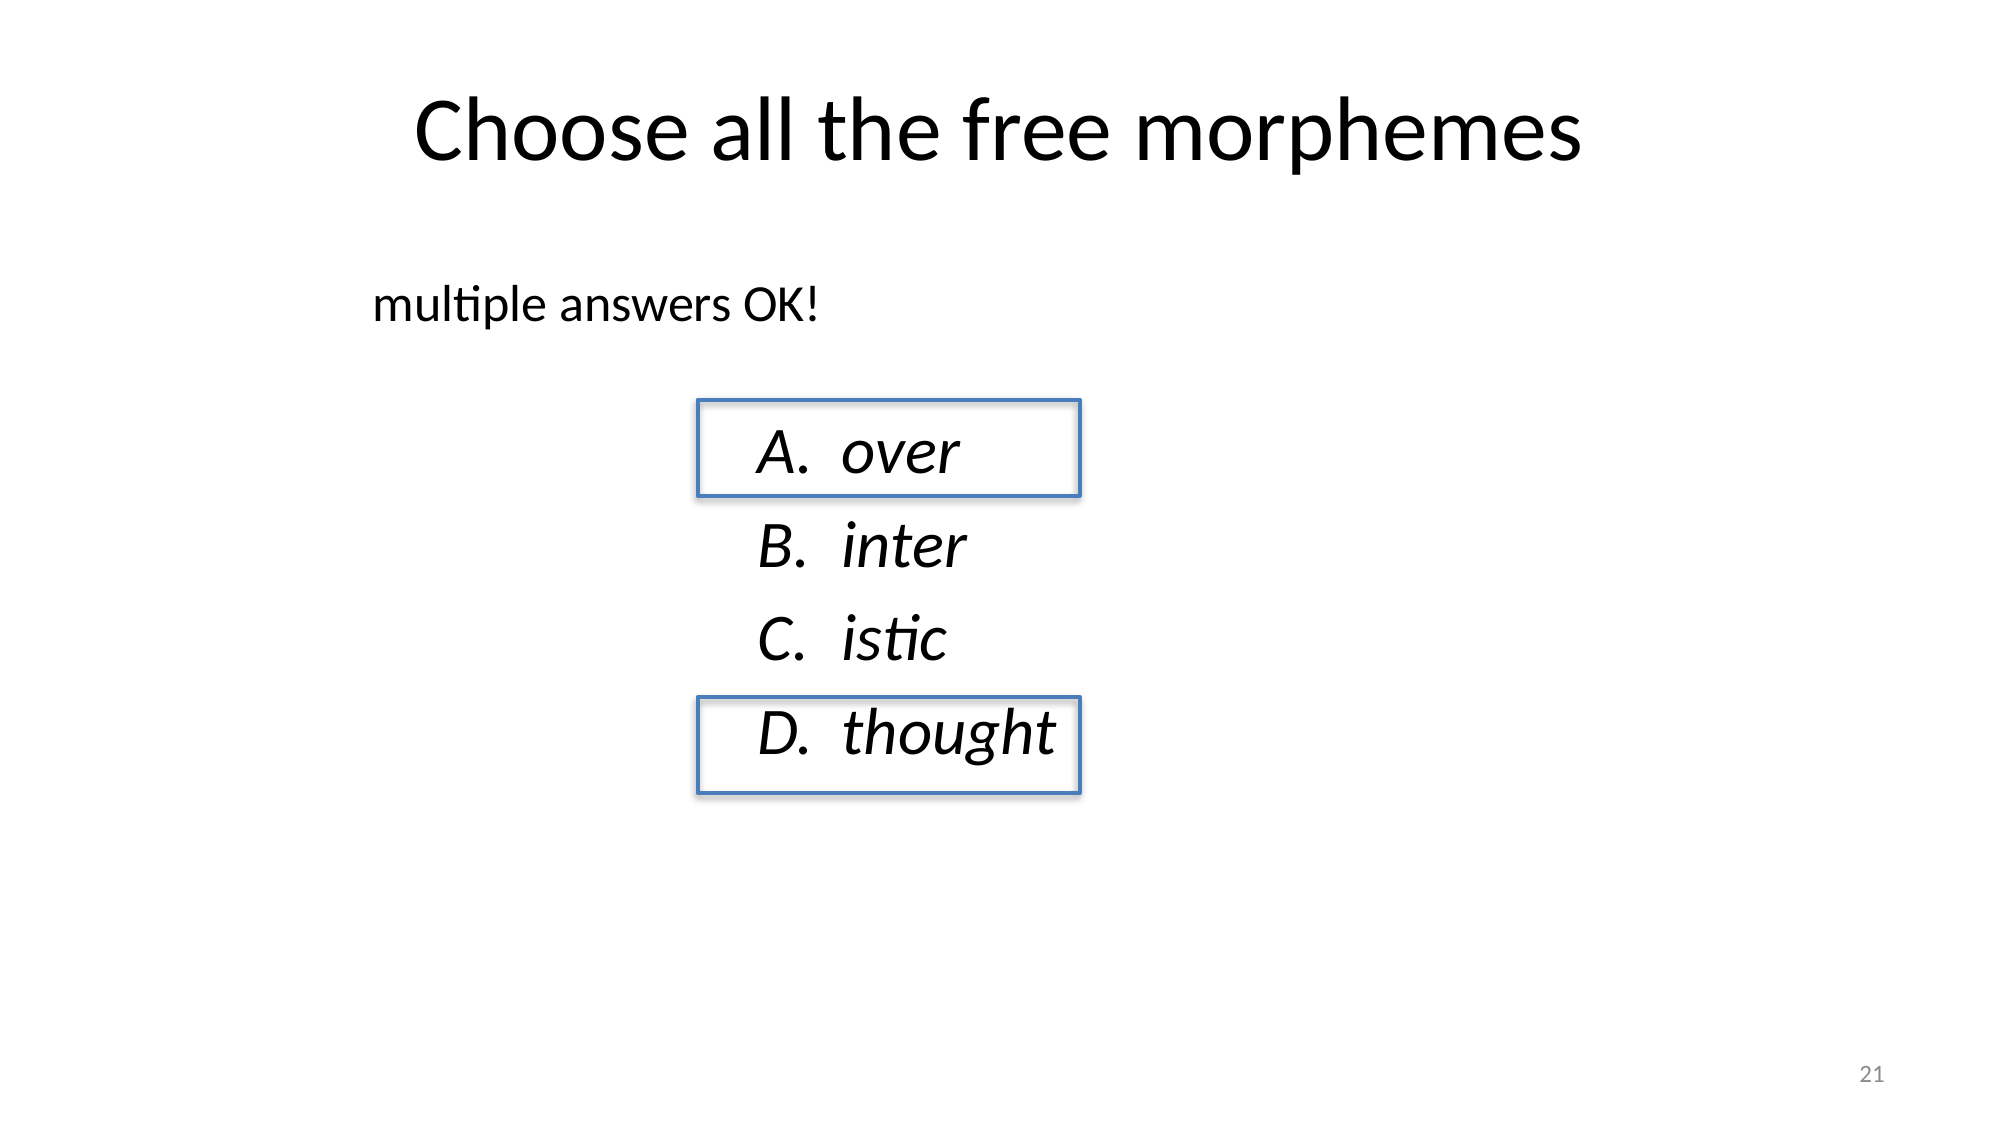

# Choose all the free morphemes
multiple answers OK!

over
inter
istic
thought

21